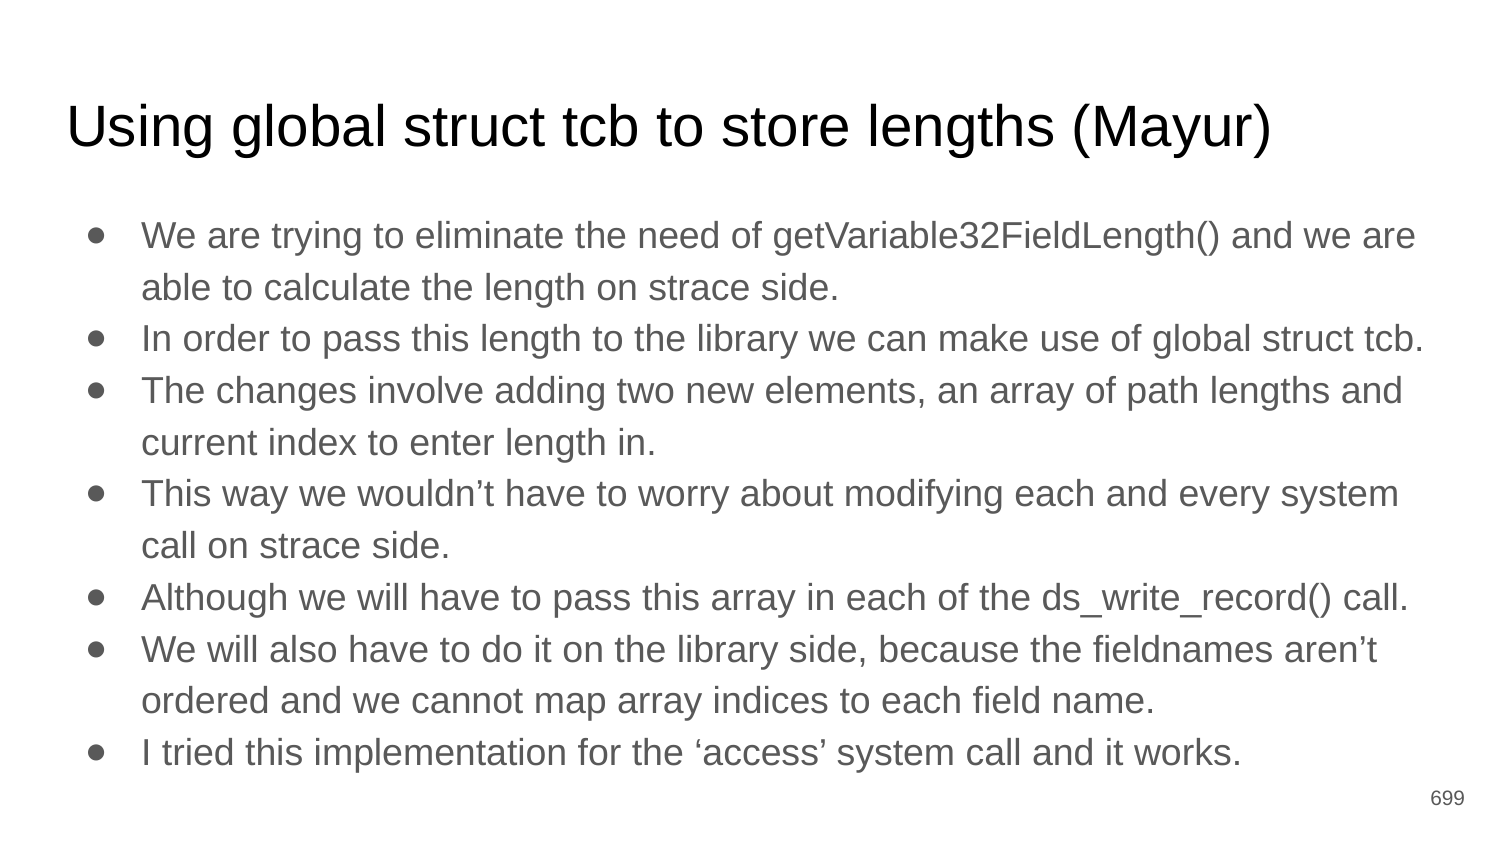

# Using global struct tcb to store lengths (Mayur)
We are trying to eliminate the need of getVariable32FieldLength() and we are able to calculate the length on strace side.
In order to pass this length to the library we can make use of global struct tcb.
The changes involve adding two new elements, an array of path lengths and current index to enter length in.
This way we wouldn’t have to worry about modifying each and every system call on strace side.
Although we will have to pass this array in each of the ds_write_record() call.
We will also have to do it on the library side, because the fieldnames aren’t ordered and we cannot map array indices to each field name.
I tried this implementation for the ‘access’ system call and it works.
699